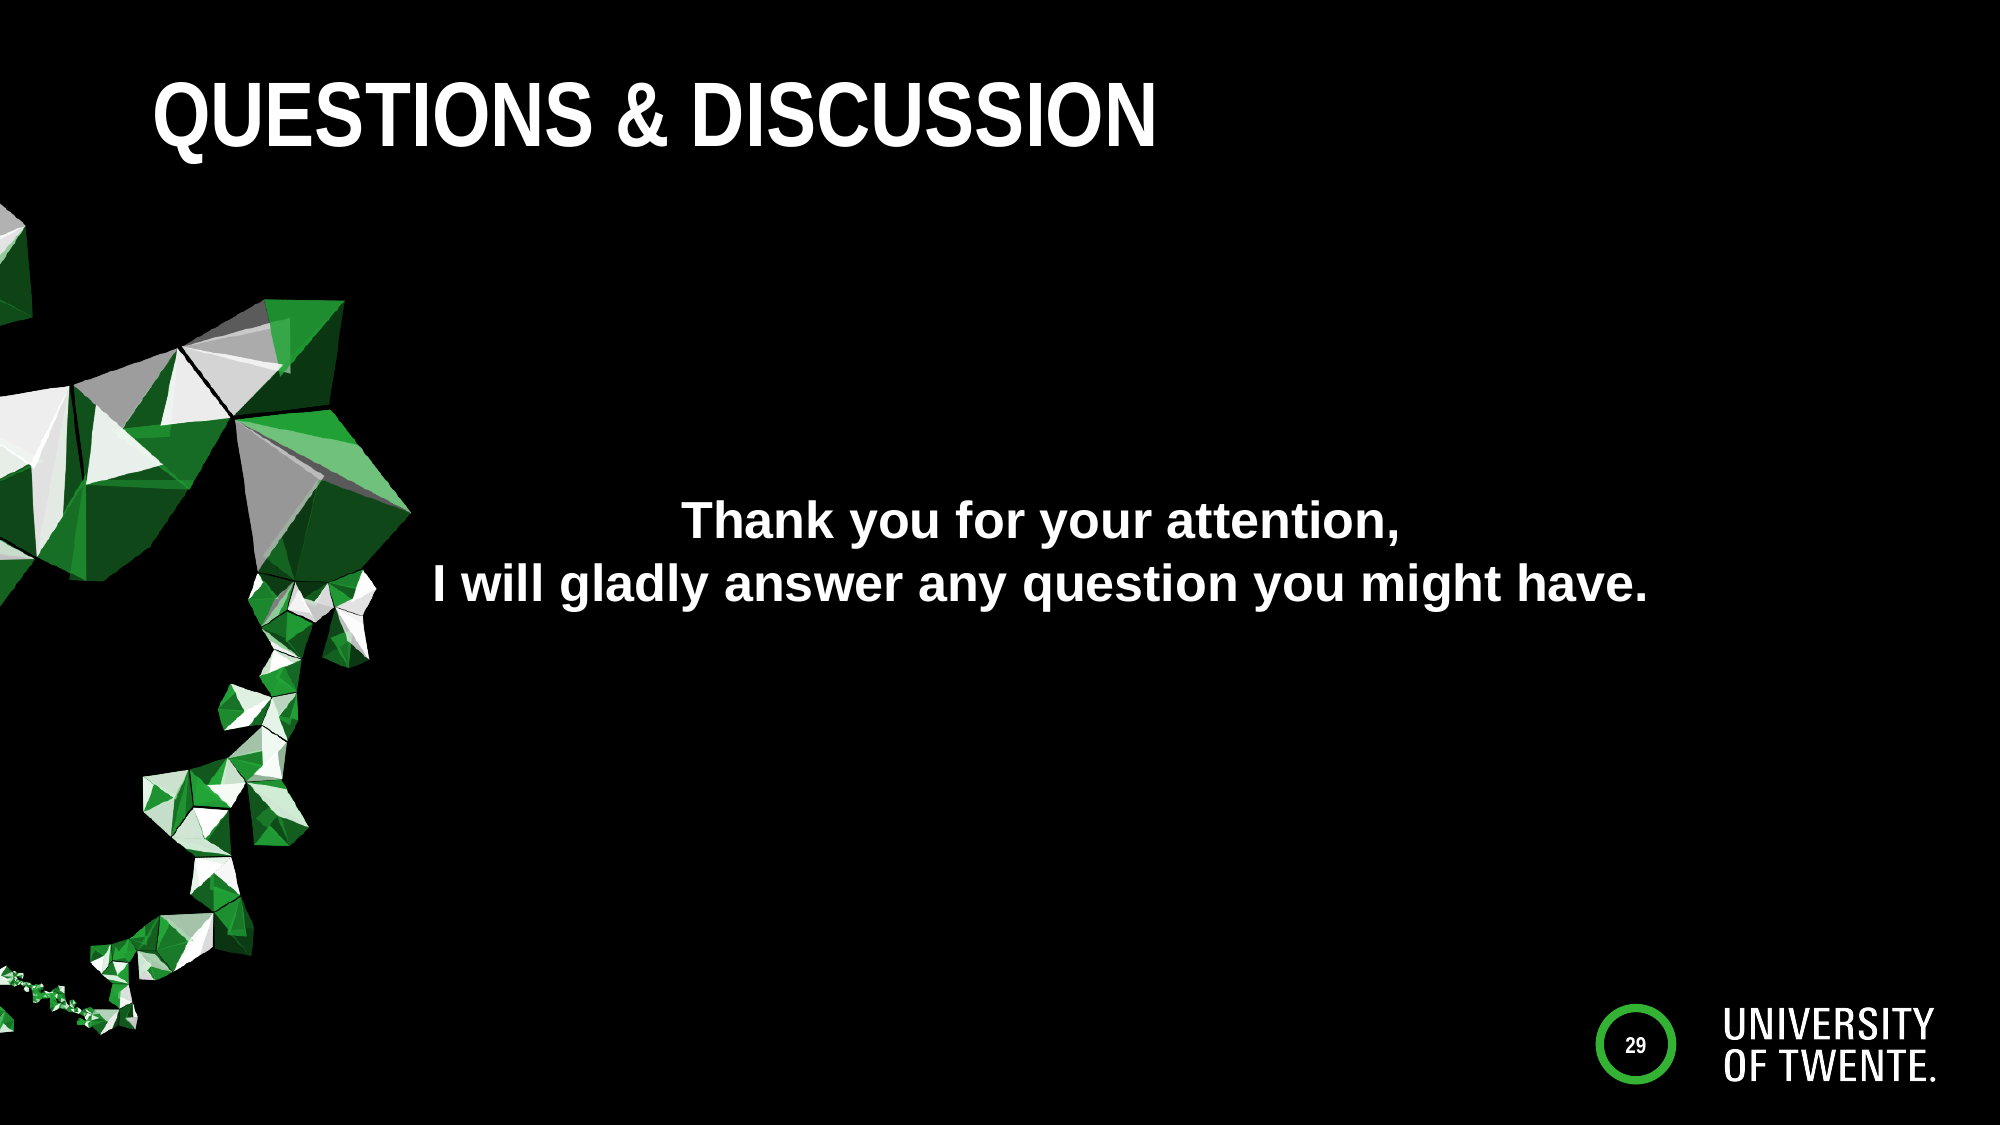

# Questions & Discussion
Thank you for your attention,
I will gladly answer any question you might have.
29